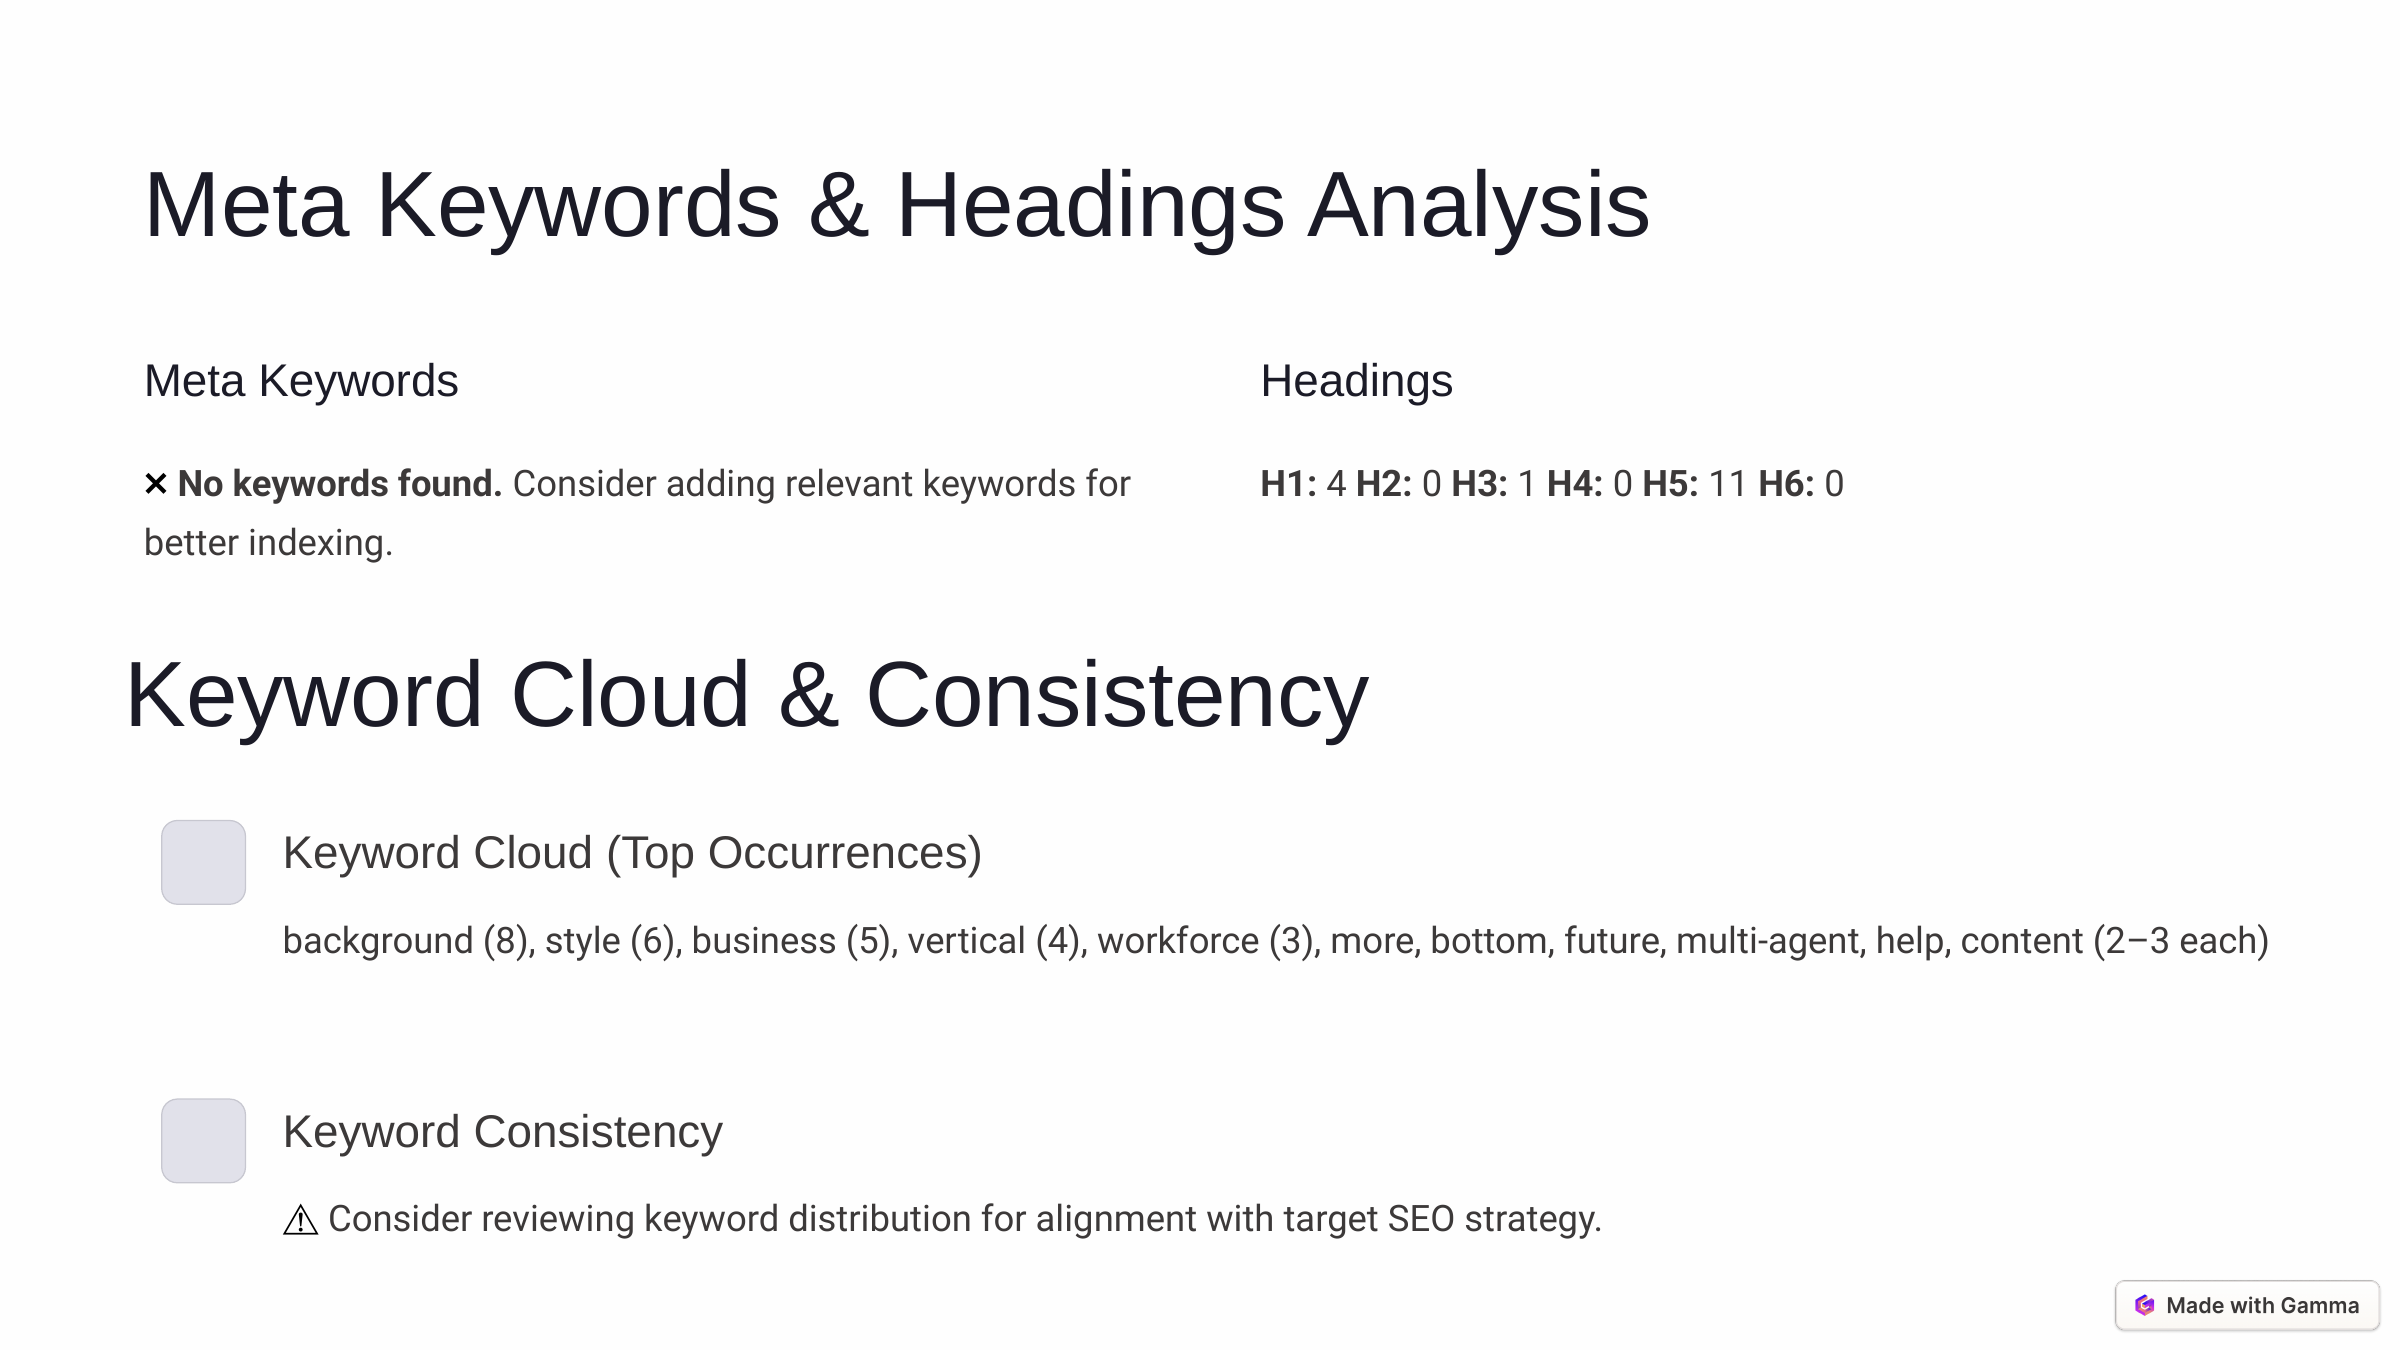

Meta Keywords & Headings Analysis
Meta Keywords
Headings
❌ No keywords found. Consider adding relevant keywords for better indexing.
H1: 4 H2: 0 H3: 1 H4: 0 H5: 11 H6: 0
Keyword Cloud & Consistency

Keyword Cloud (Top Occurrences)
background (8), style (6), business (5), vertical (4), workforce (3), more, bottom, future, multi-agent, help, content (2–3 each)

Keyword Consistency
⚠️ Consider reviewing keyword distribution for alignment with target SEO strategy.